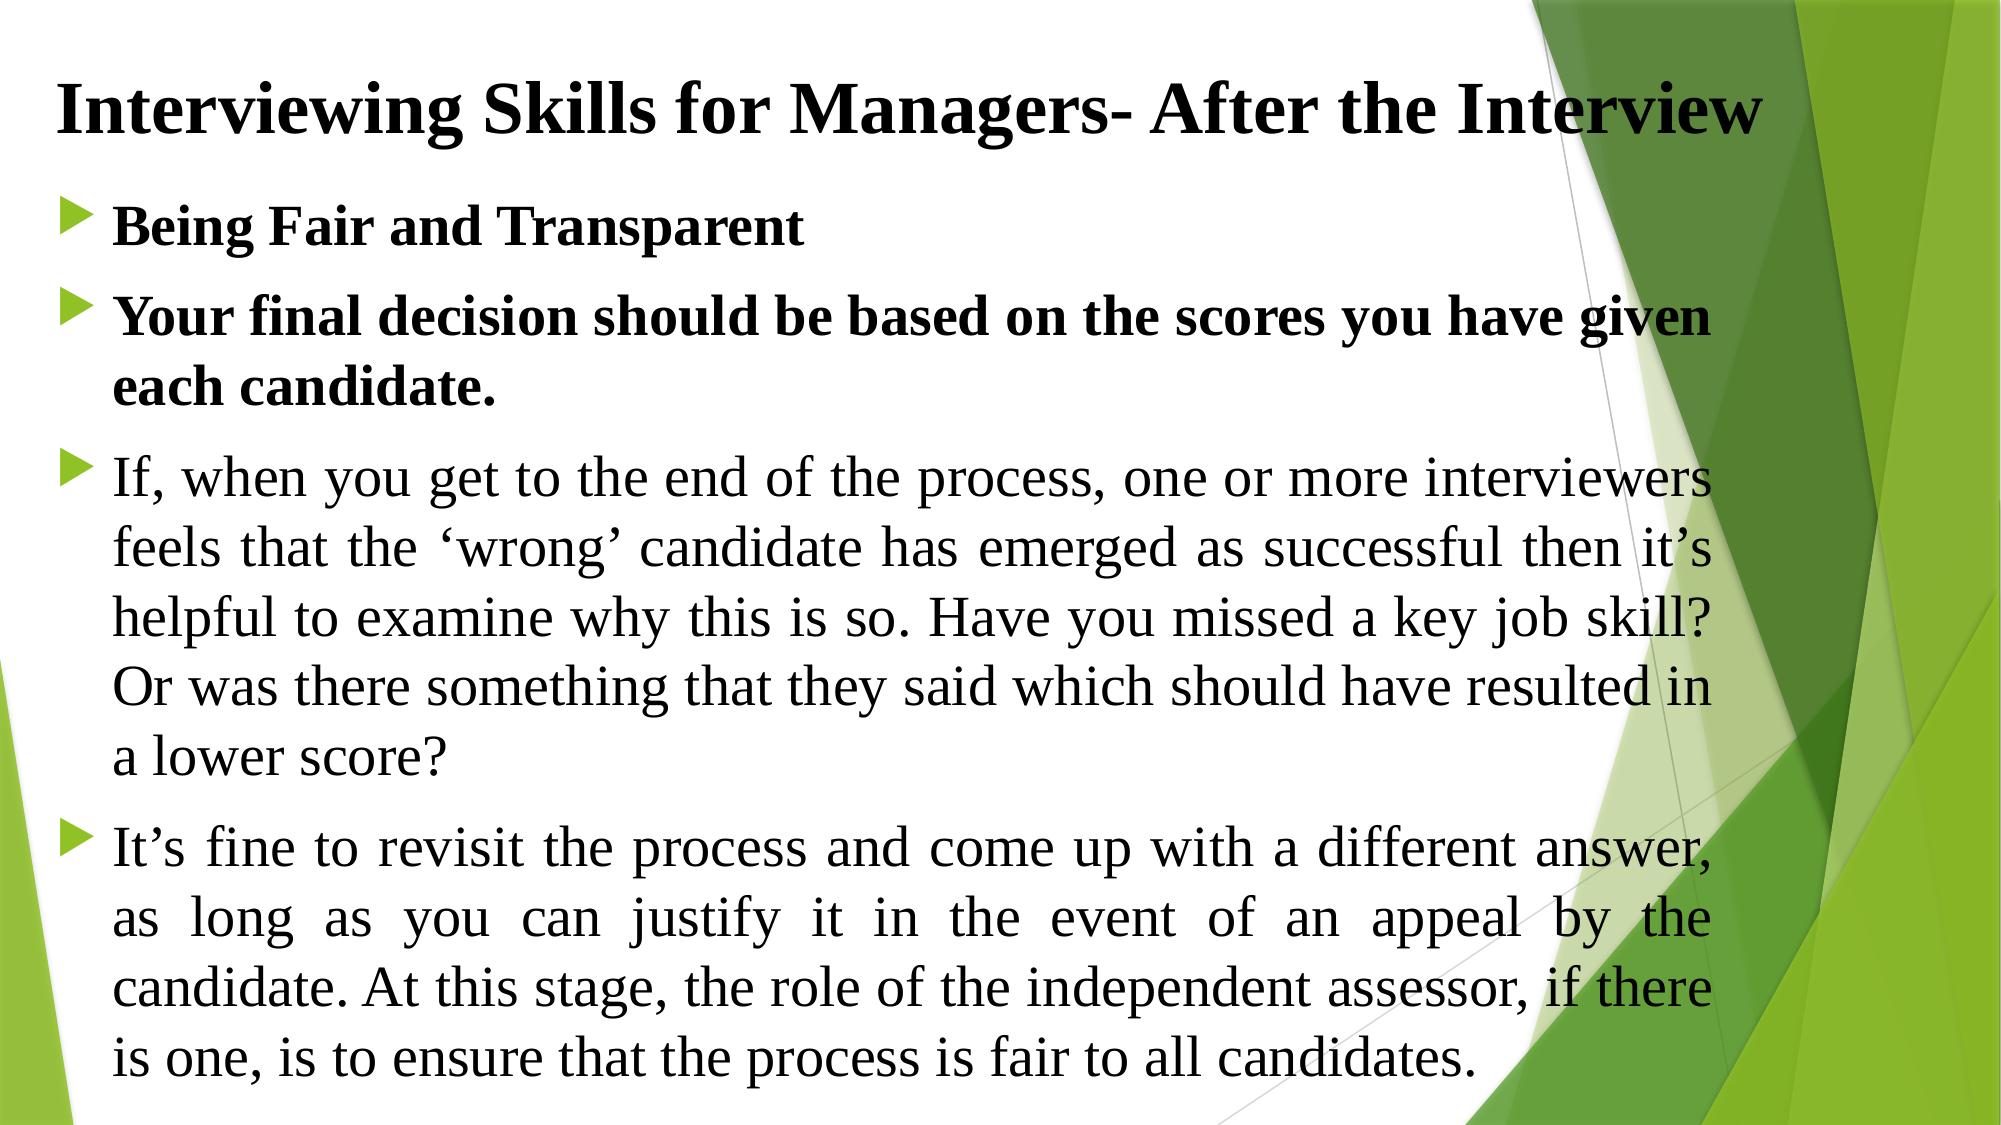

# Interviewing Skills for Managers- After the Interview
Being Fair and Transparent
Your final decision should be based on the scores you have given each candidate.
If, when you get to the end of the process, one or more interviewers feels that the ‘wrong’ candidate has emerged as successful then it’s helpful to examine why this is so. Have you missed a key job skill? Or was there something that they said which should have resulted in a lower score?
It’s fine to revisit the process and come up with a different answer, as long as you can justify it in the event of an appeal by the candidate. At this stage, the role of the independent assessor, if there is one, is to ensure that the process is fair to all candidates.